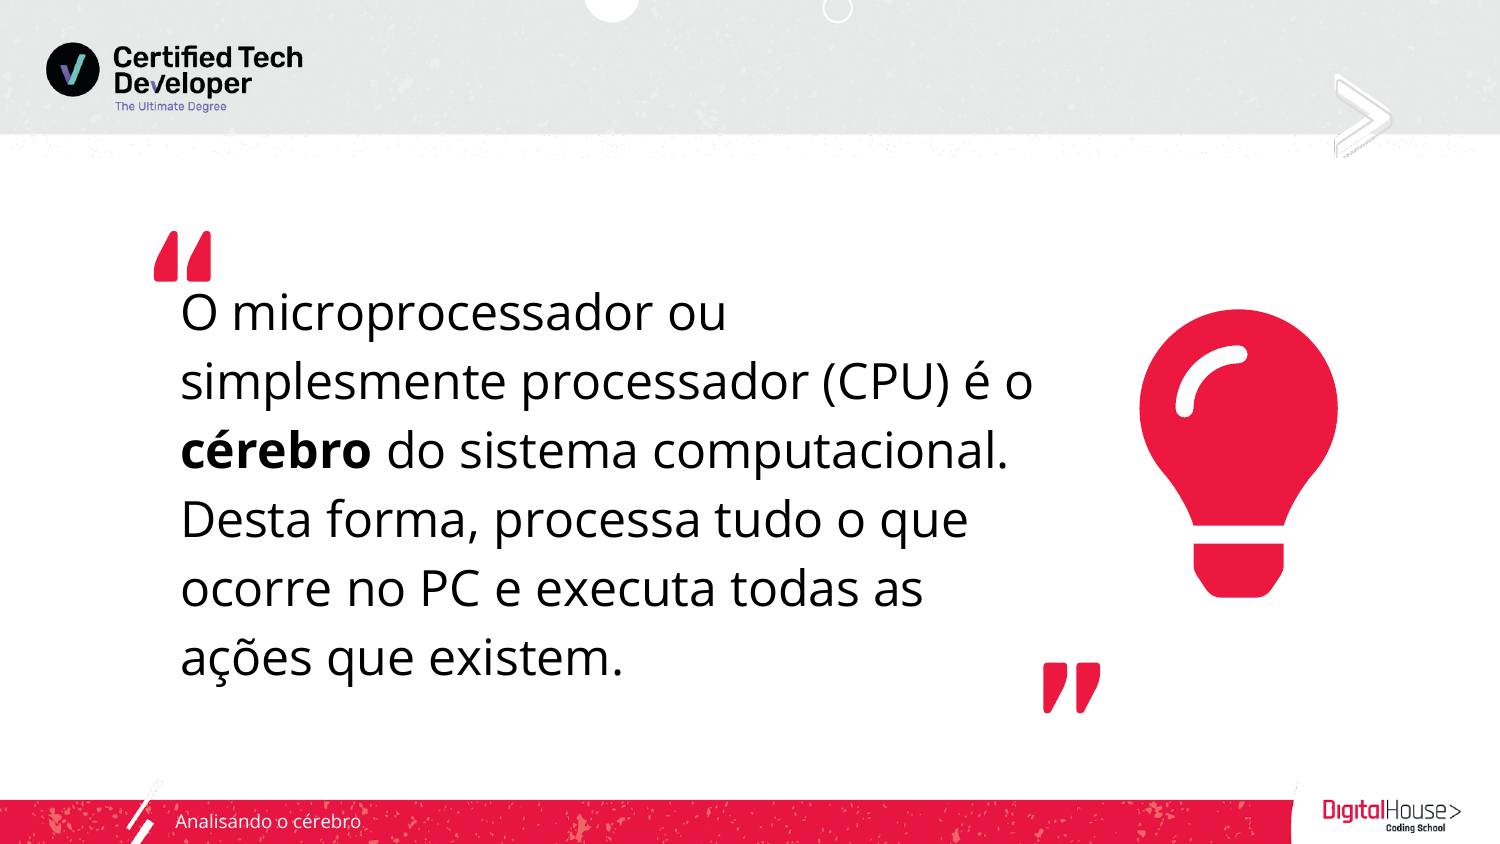

O microprocessador ou simplesmente processador (CPU) é o cérebro do sistema computacional. Desta forma, processa tudo o que ocorre no PC e executa todas as ações que existem.